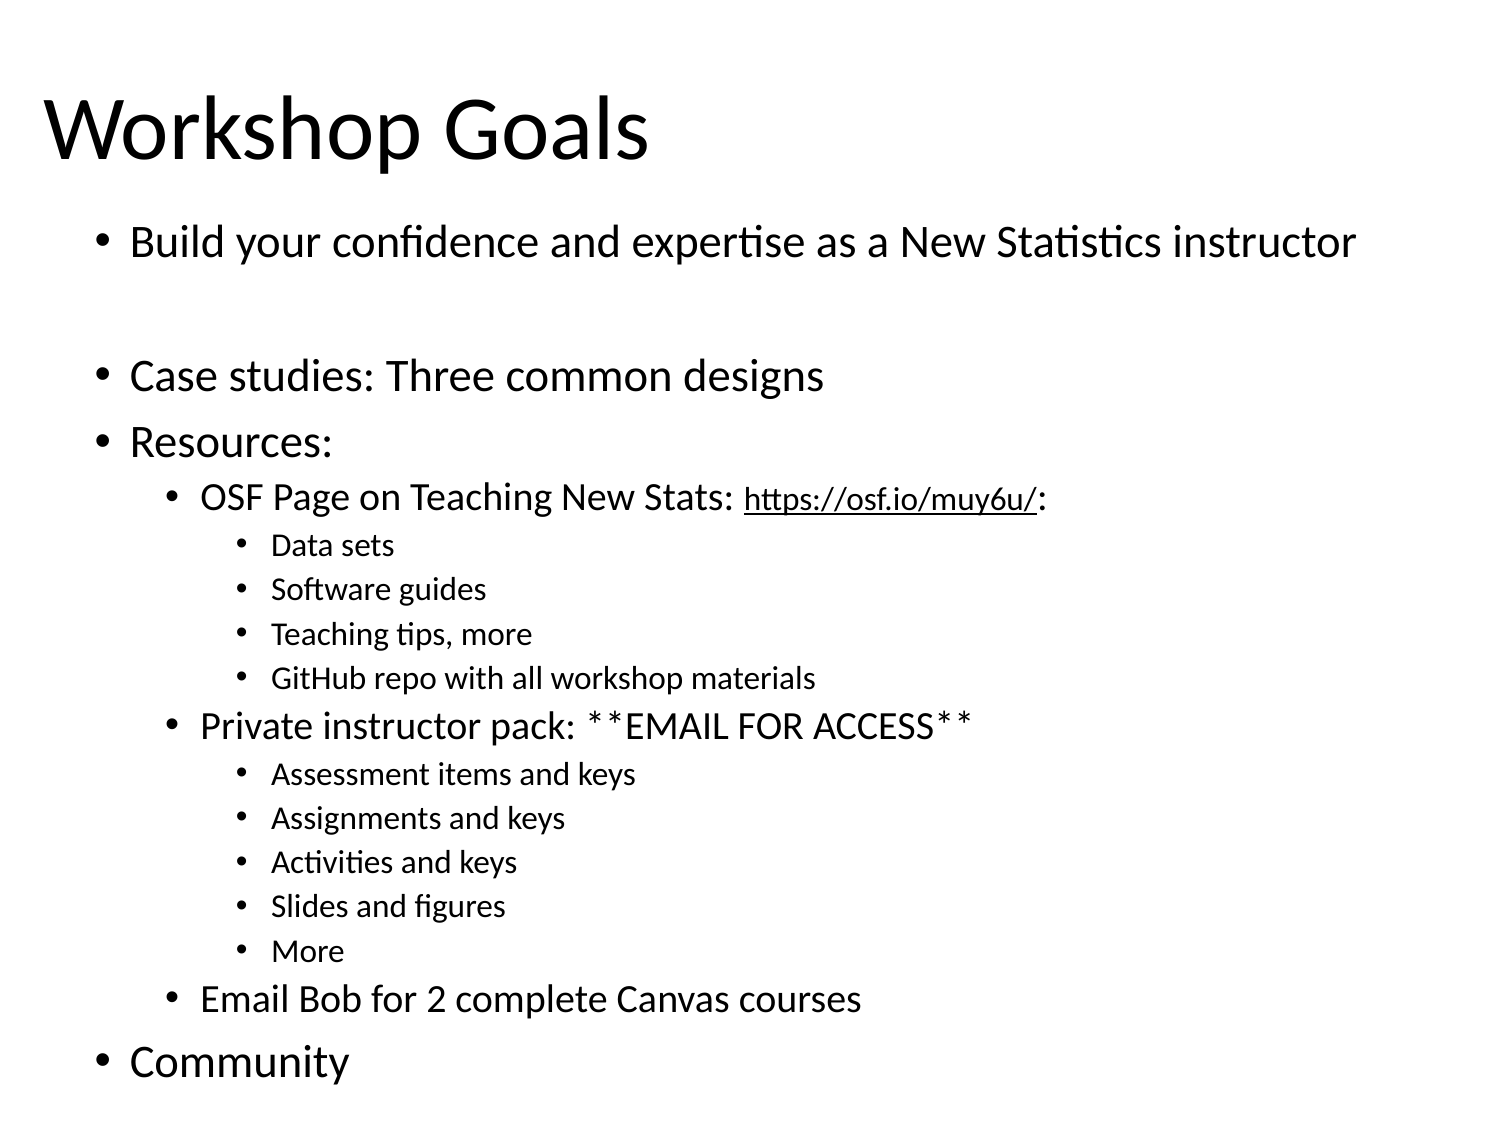

# Workshop Goals
Build your confidence and expertise as a New Statistics instructor

Case studies: Three common designs
Resources:
OSF Page on Teaching New Stats: https://osf.io/muy6u/:
Data sets
Software guides
Teaching tips, more
GitHub repo with all workshop materials
Private instructor pack: **EMAIL FOR ACCESS**
Assessment items and keys
Assignments and keys
Activities and keys
Slides and figures
More
Email Bob for 2 complete Canvas courses
Community